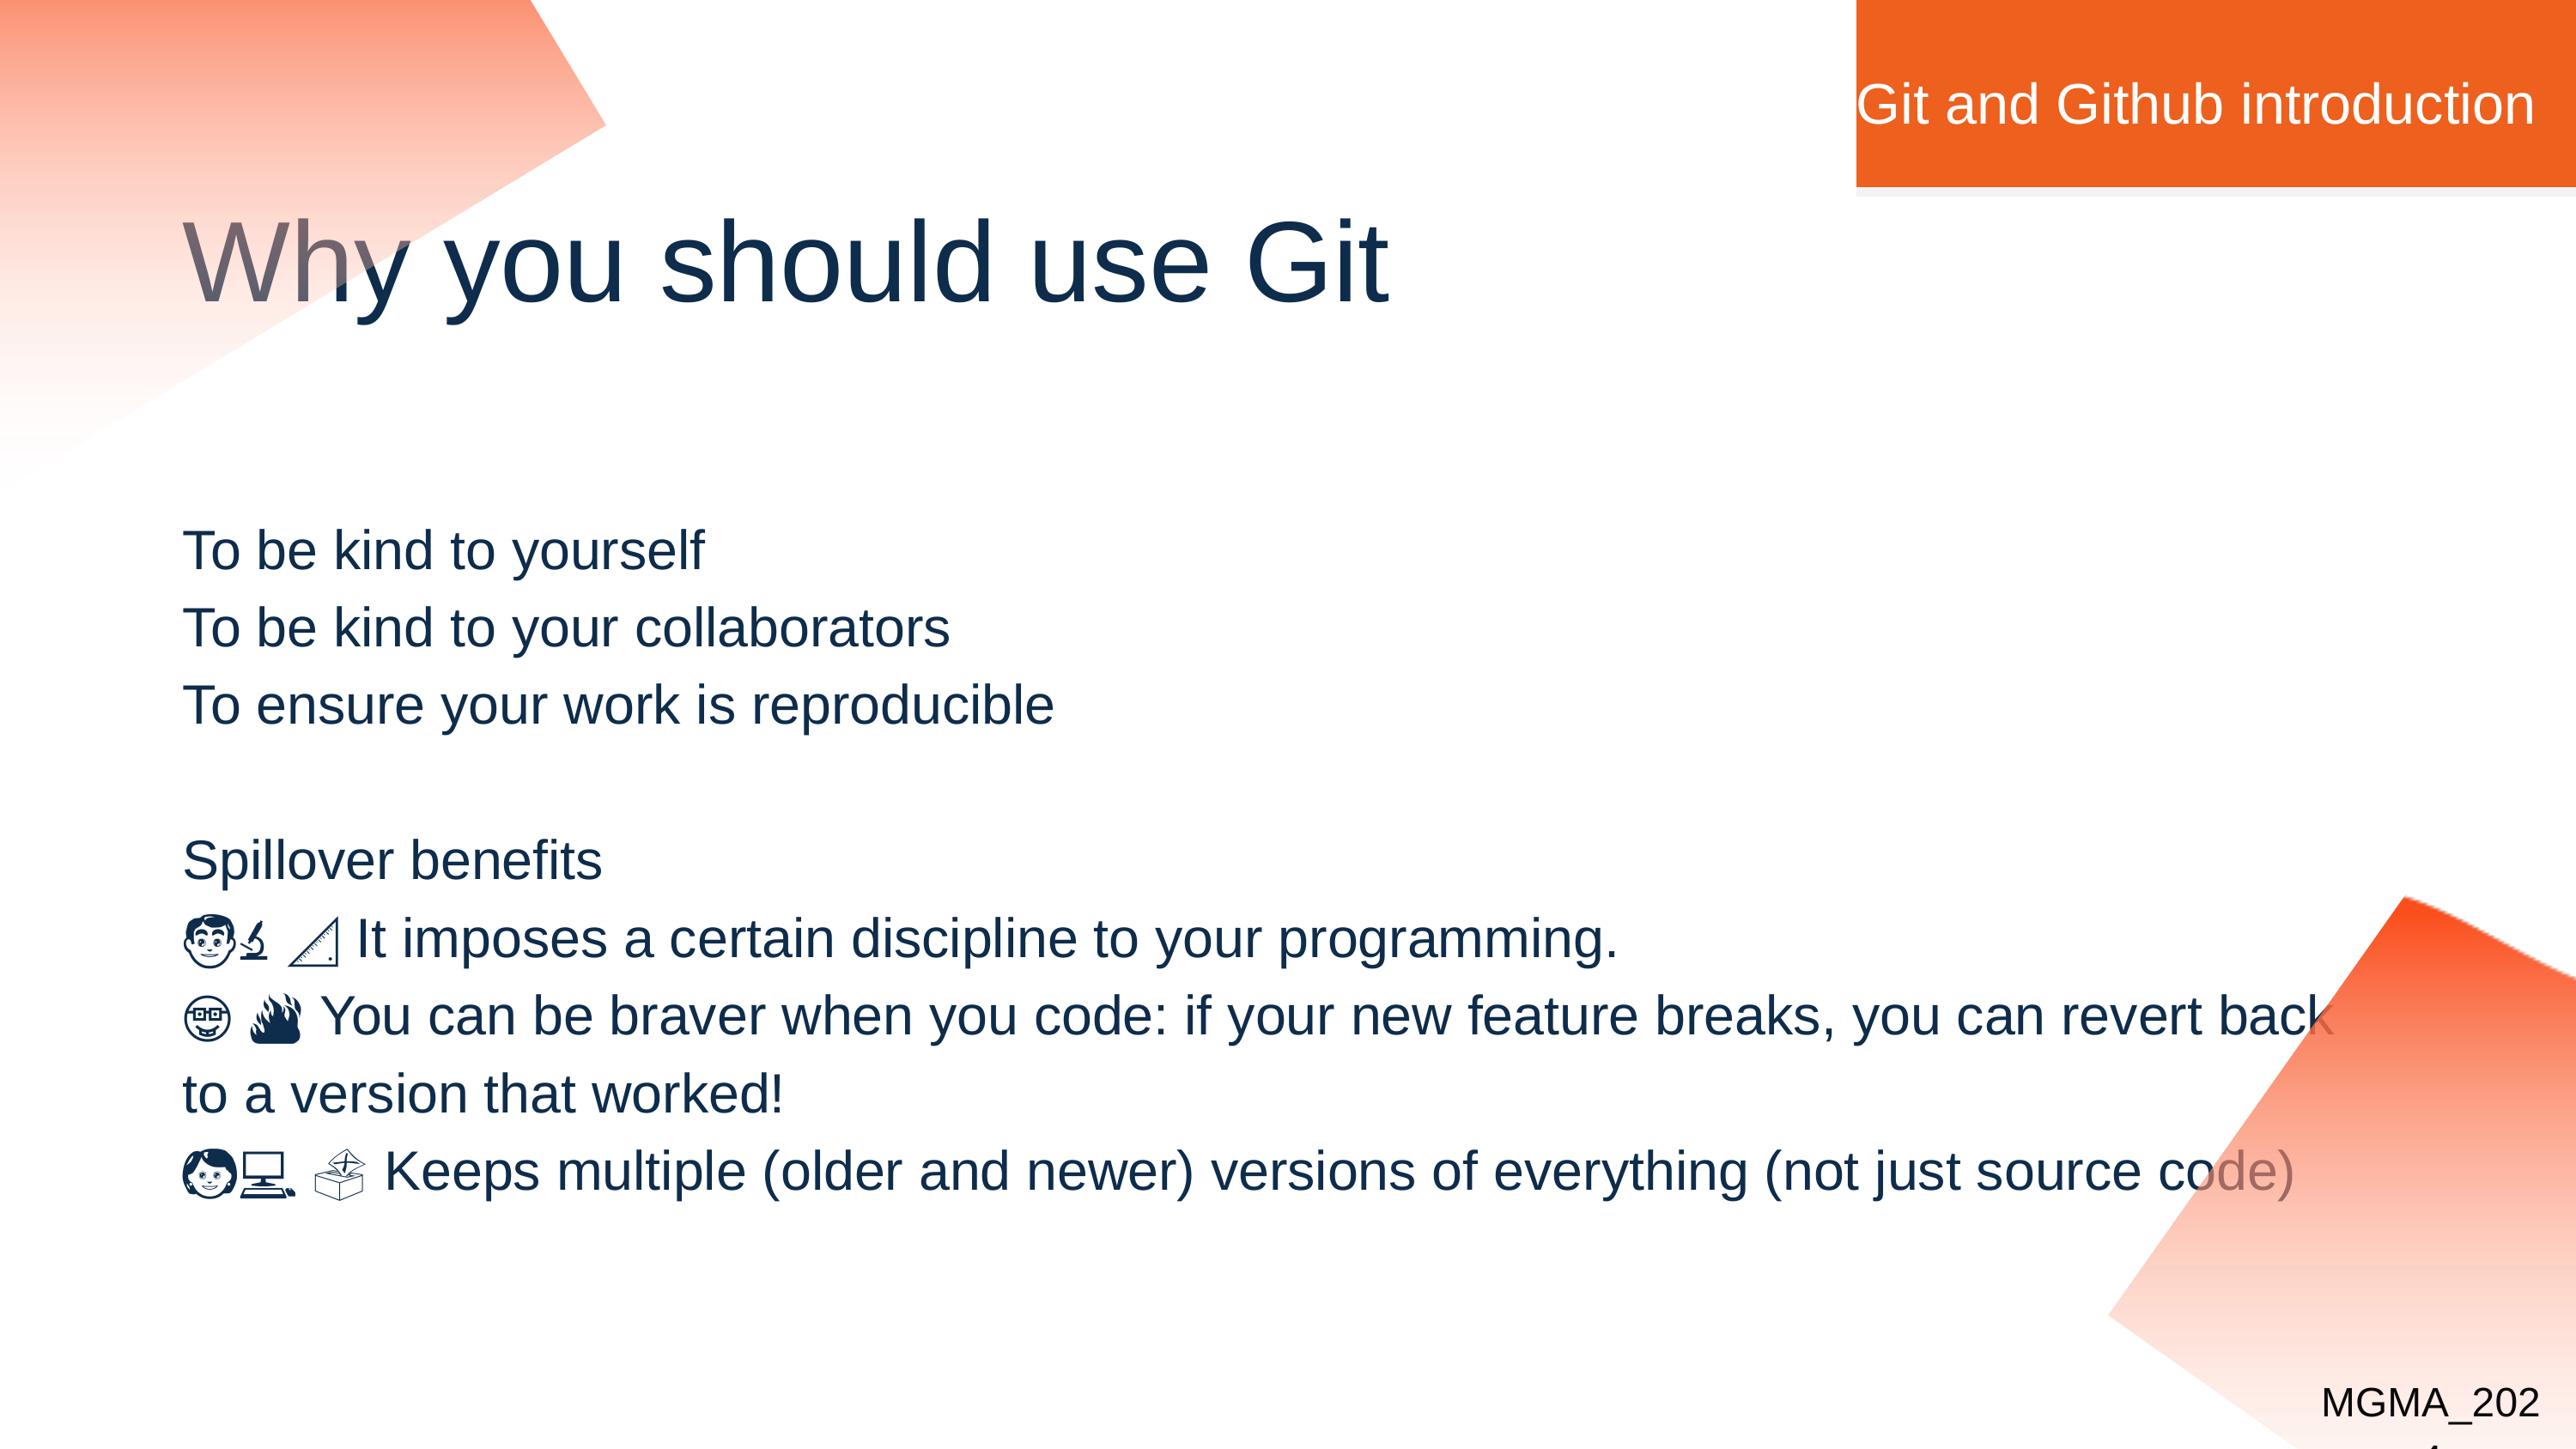

| Git and Github introduction |
| --- |

Why you should use Git

To be kind to yourself
To be kind to your collaborators
To ensure your work is reproducible

Spillover benefits
👨‍🔬 📐 It imposes a certain discipline to your programming.
🤓 🔥 You can be braver when you code: if your new feature breaks, you can revert back to a version that worked!
👩‍💻 🗳 Keeps multiple (older and newer) versions of everything (not just source code)

MGMA_2024